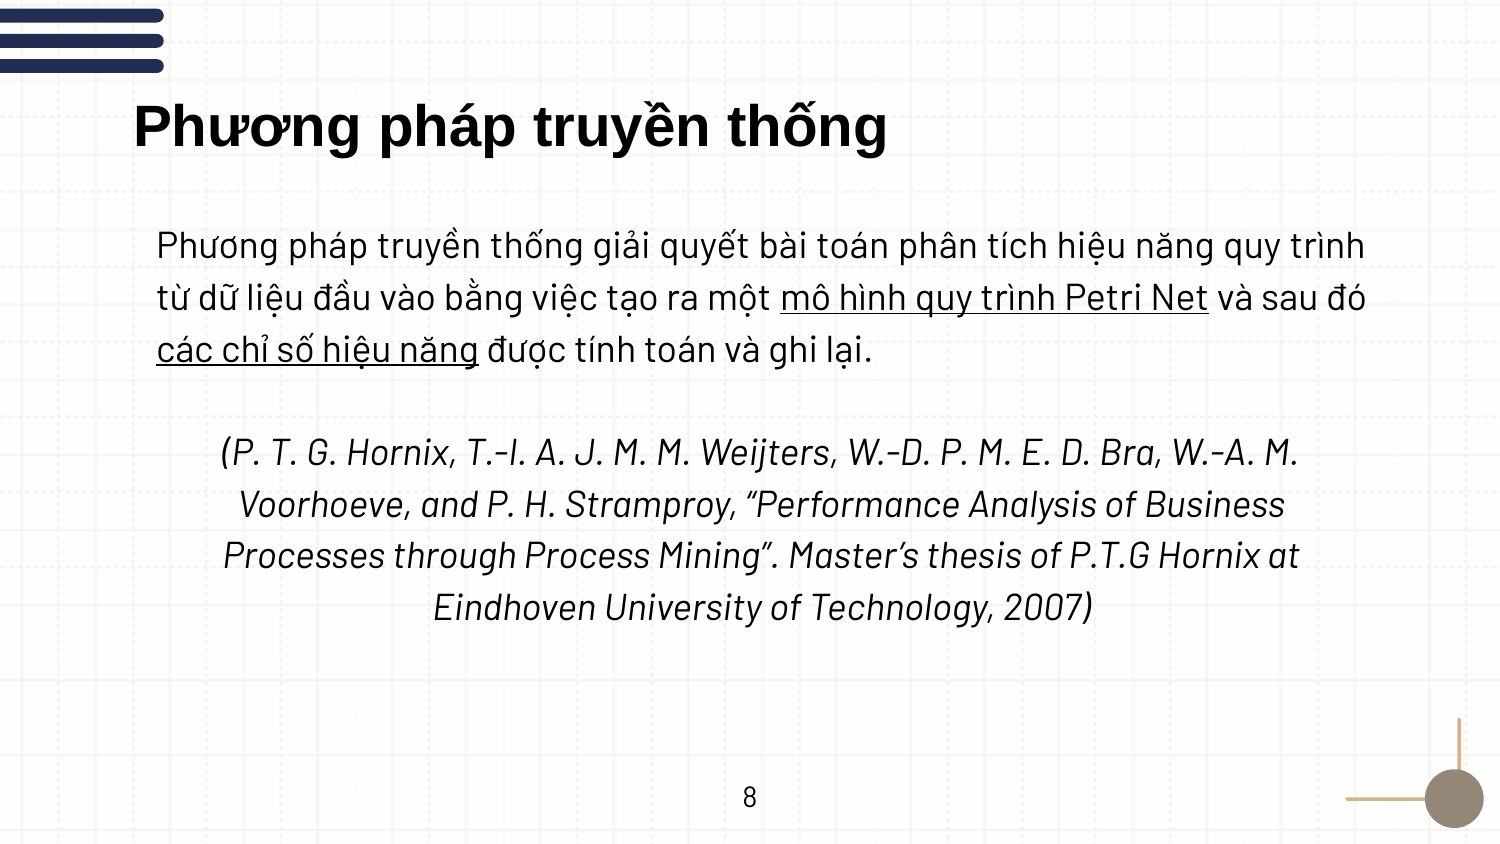

# Phương pháp truyền thống
Phương pháp truyền thống giải quyết bài toán phân tích hiệu năng quy trình từ dữ liệu đầu vào bằng việc tạo ra một mô hình quy trình Petri Net và sau đó các chỉ số hiệu năng được tính toán và ghi lại.

(P. T. G. Hornix, T.-I. A. J. M. M. Weijters, W.-D. P. M. E. D. Bra, W.-A. M. Voorhoeve, and P. H. Stramproy, “Performance Analysis of Business Processes through Process Mining”. Master’s thesis of P.T.G Hornix at Eindhoven University of Technology, 2007)

8